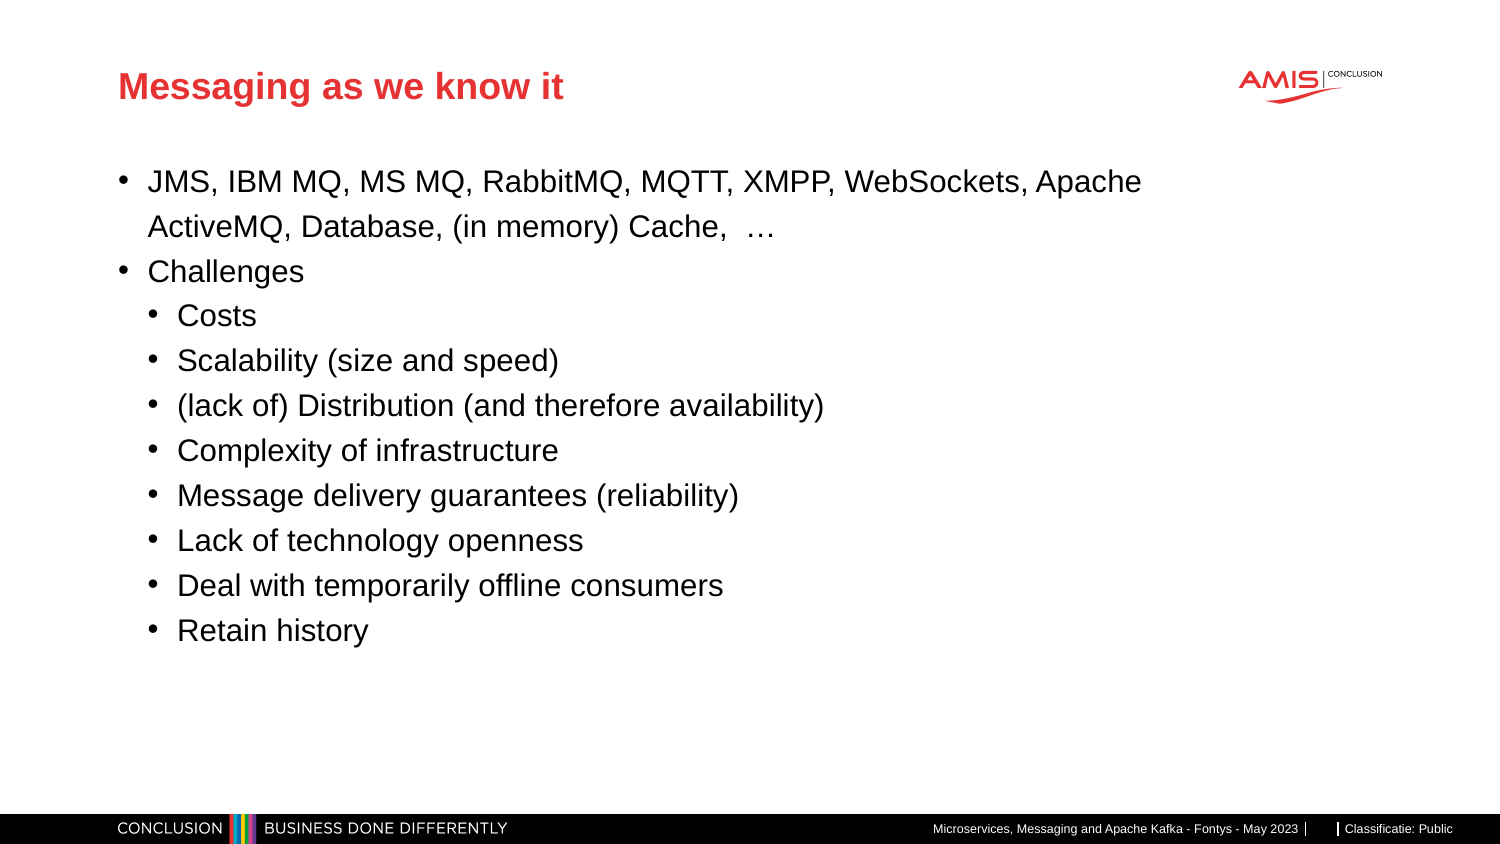

# Messaging as we know it
JMS, IBM MQ, MS MQ, RabbitMQ, MQTT, XMPP, WebSockets, Apache ActiveMQ, Database, (in memory) Cache,  …
Challenges
Costs
Scalability (size and speed)
(lack of) Distribution (and therefore availability)
Complexity of infrastructure
Message delivery guarantees (reliability)
Lack of technology openness
Deal with temporarily offline consumers
Retain history
Microservices, Messaging and Apache Kafka - Fontys - May 2023